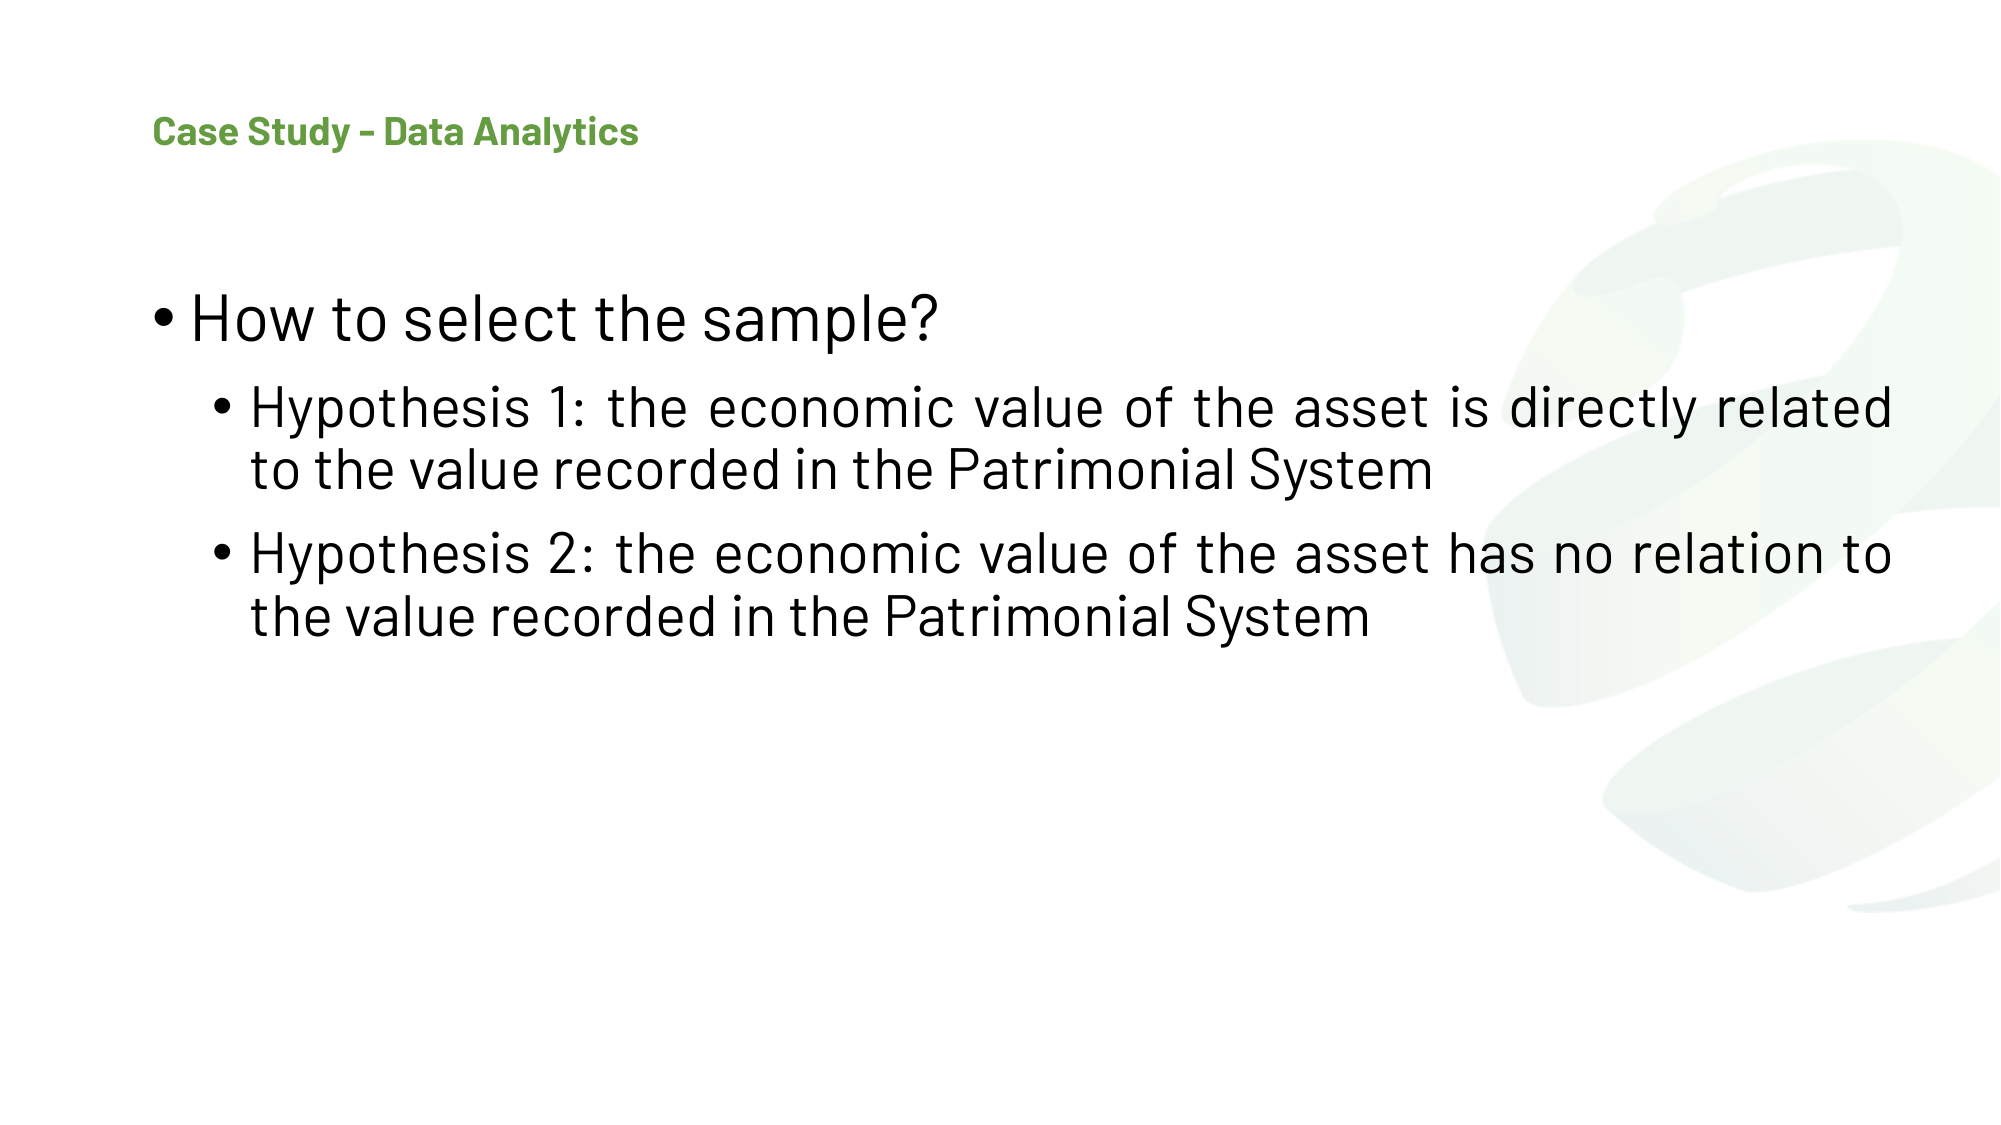

# Case Study - Data Analytics
How to select the sample?
Hypothesis 1: the economic value of the asset is directly related to the value recorded in the Patrimonial System
Hypothesis 2: the economic value of the asset has no relation to the value recorded in the Patrimonial System